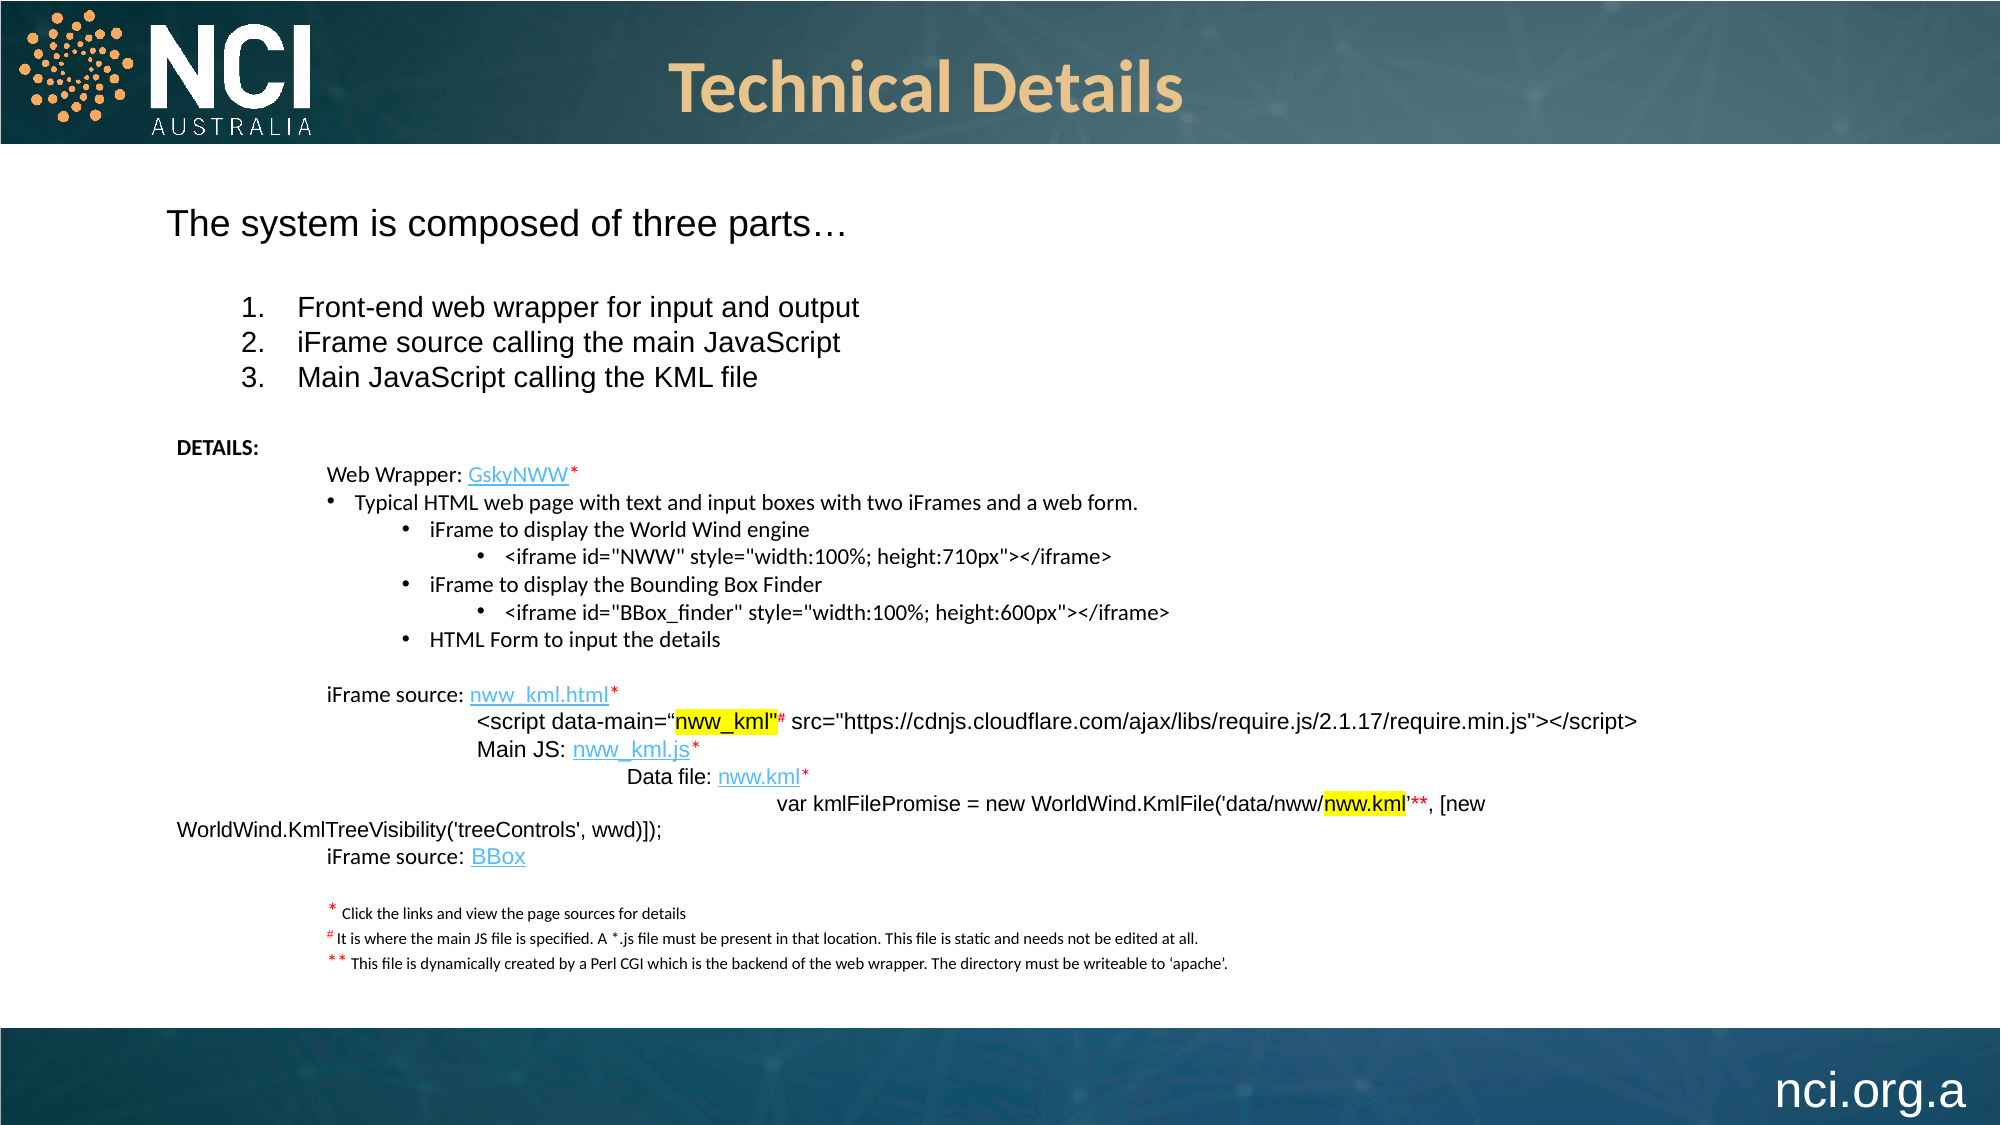

Technical Details
The system is composed of three parts…

Front-end web wrapper for input and output
iFrame source calling the main JavaScript
Main JavaScript calling the KML file
DETAILS:
	Web Wrapper: GskyNWW*
Typical HTML web page with text and input boxes with two iFrames and a web form.
iFrame to display the World Wind engine
<iframe id="NWW" style="width:100%; height:710px"></iframe>
iFrame to display the Bounding Box Finder
<iframe id="BBox_finder" style="width:100%; height:600px"></iframe>
HTML Form to input the details

	iFrame source: nww_kml.html*
		<script data-main=“nww_kml"# src="https://cdnjs.cloudflare.com/ajax/libs/require.js/2.1.17/require.min.js"></script>
		Main JS: nww_kml.js*
			Data file: nww.kml*
				var kmlFilePromise = new WorldWind.KmlFile('data/nww/nww.kml’**, [new WorldWind.KmlTreeVisibility('treeControls', wwd)]);
	iFrame source: BBox

	* Click the links and view the page sources for details
	# It is where the main JS file is specified. A *.js file must be present in that location. This file is static and needs not be edited at all.
	** This file is dynamically created by a Perl CGI which is the backend of the web wrapper. The directory must be writeable to ‘apache’.